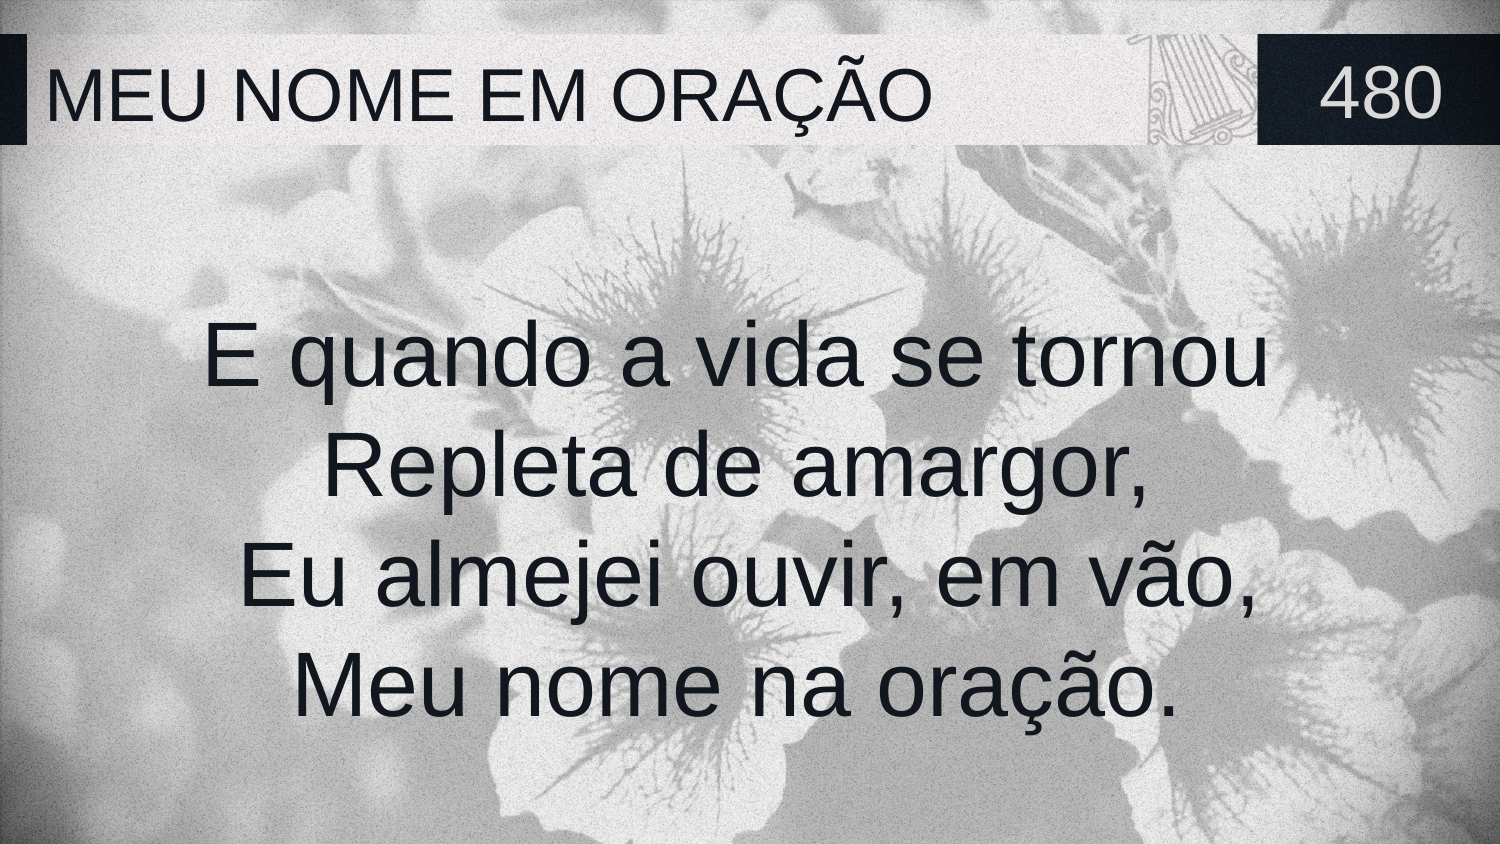

# MEU NOME EM ORAÇÃO
480
E quando a vida se tornou
Repleta de amargor,
Eu almejei ouvir, em vão,
Meu nome na oração.